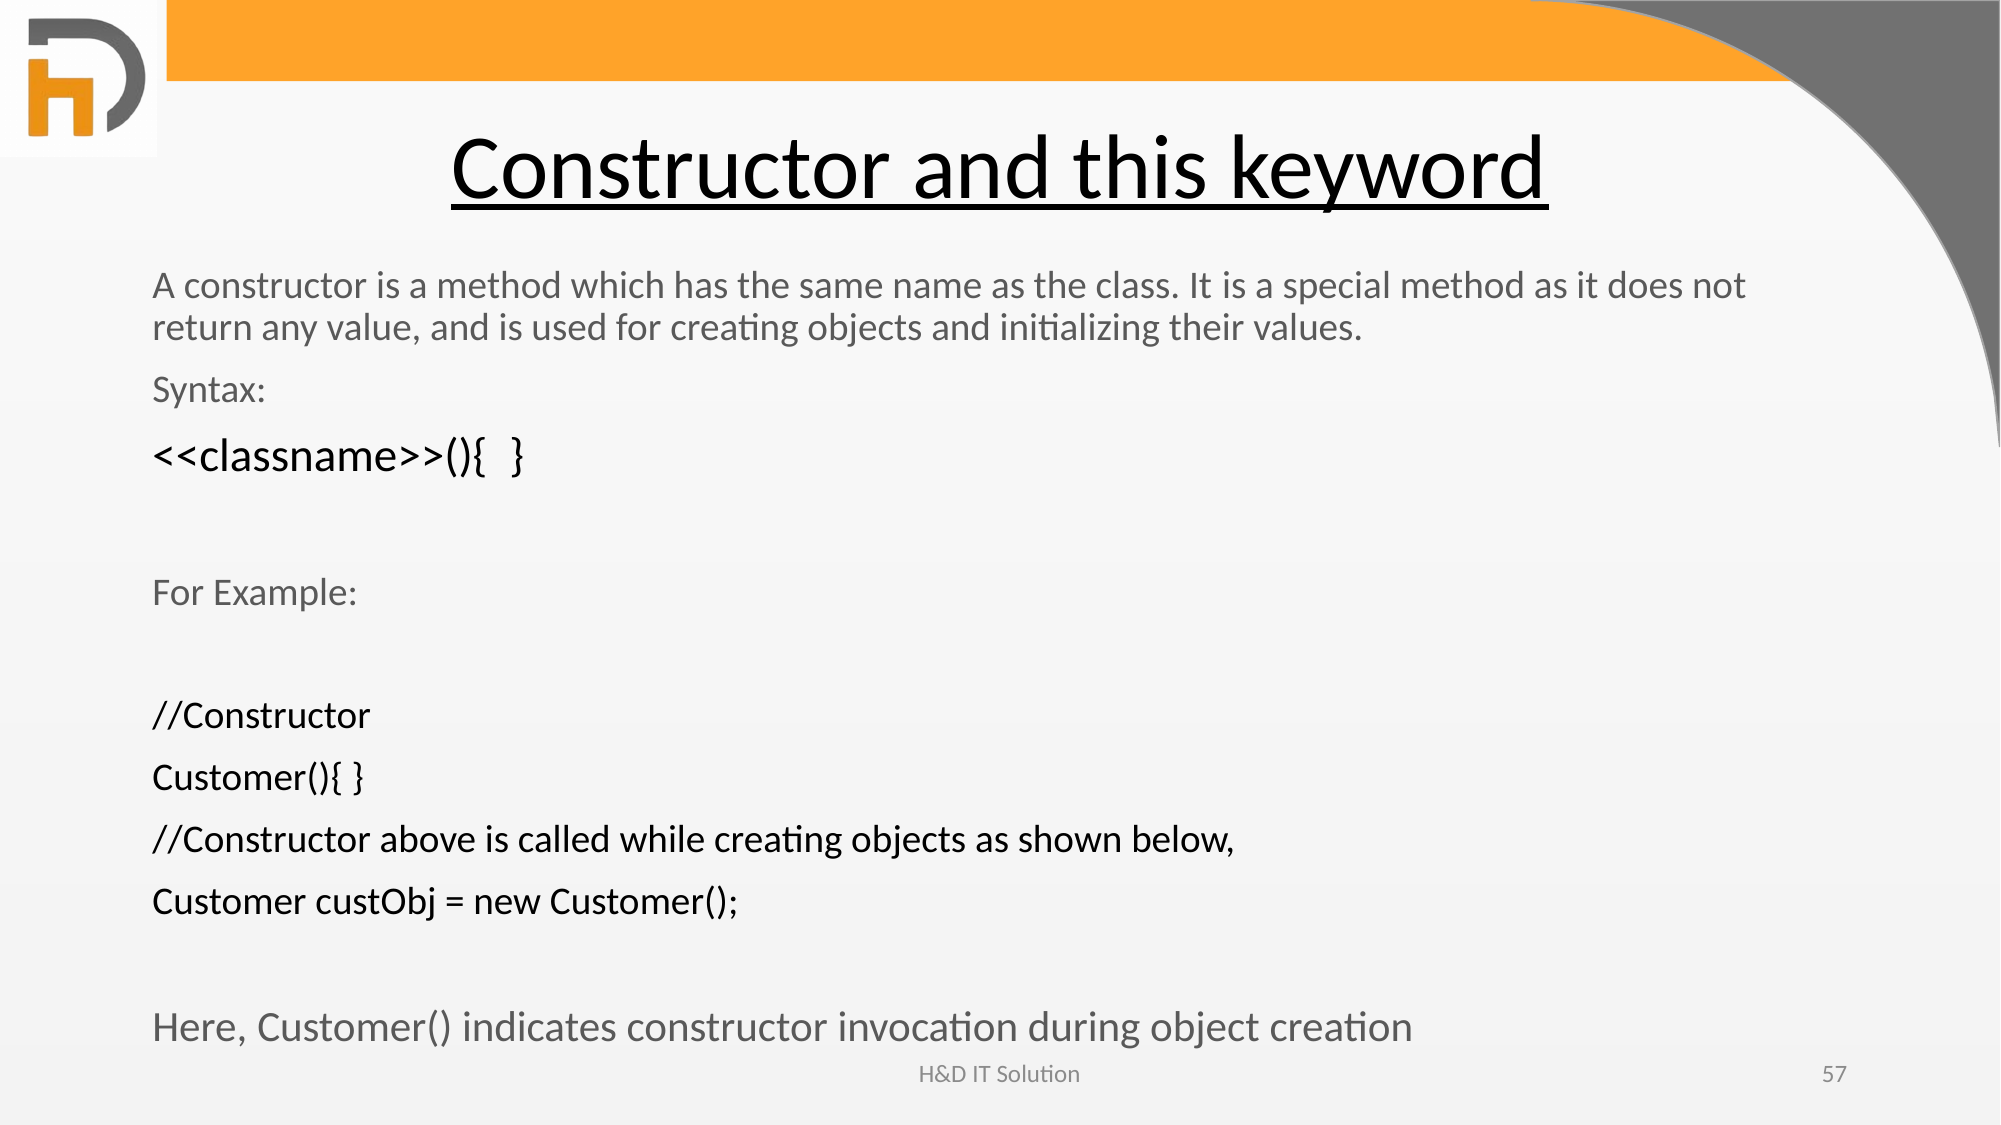

# Constructor and this keyword
A constructor is a method which has the same name as the class. It is a special method as it does not return any value, and is used for creating objects and initializing their values.
Syntax:
<<classname>>(){  }

For Example:

//Constructor
Customer(){ }
//Constructor above is called while creating objects as shown below,
Customer custObj = new Customer();

Here, Customer() indicates constructor invocation during object creation

H&D IT Solution
57